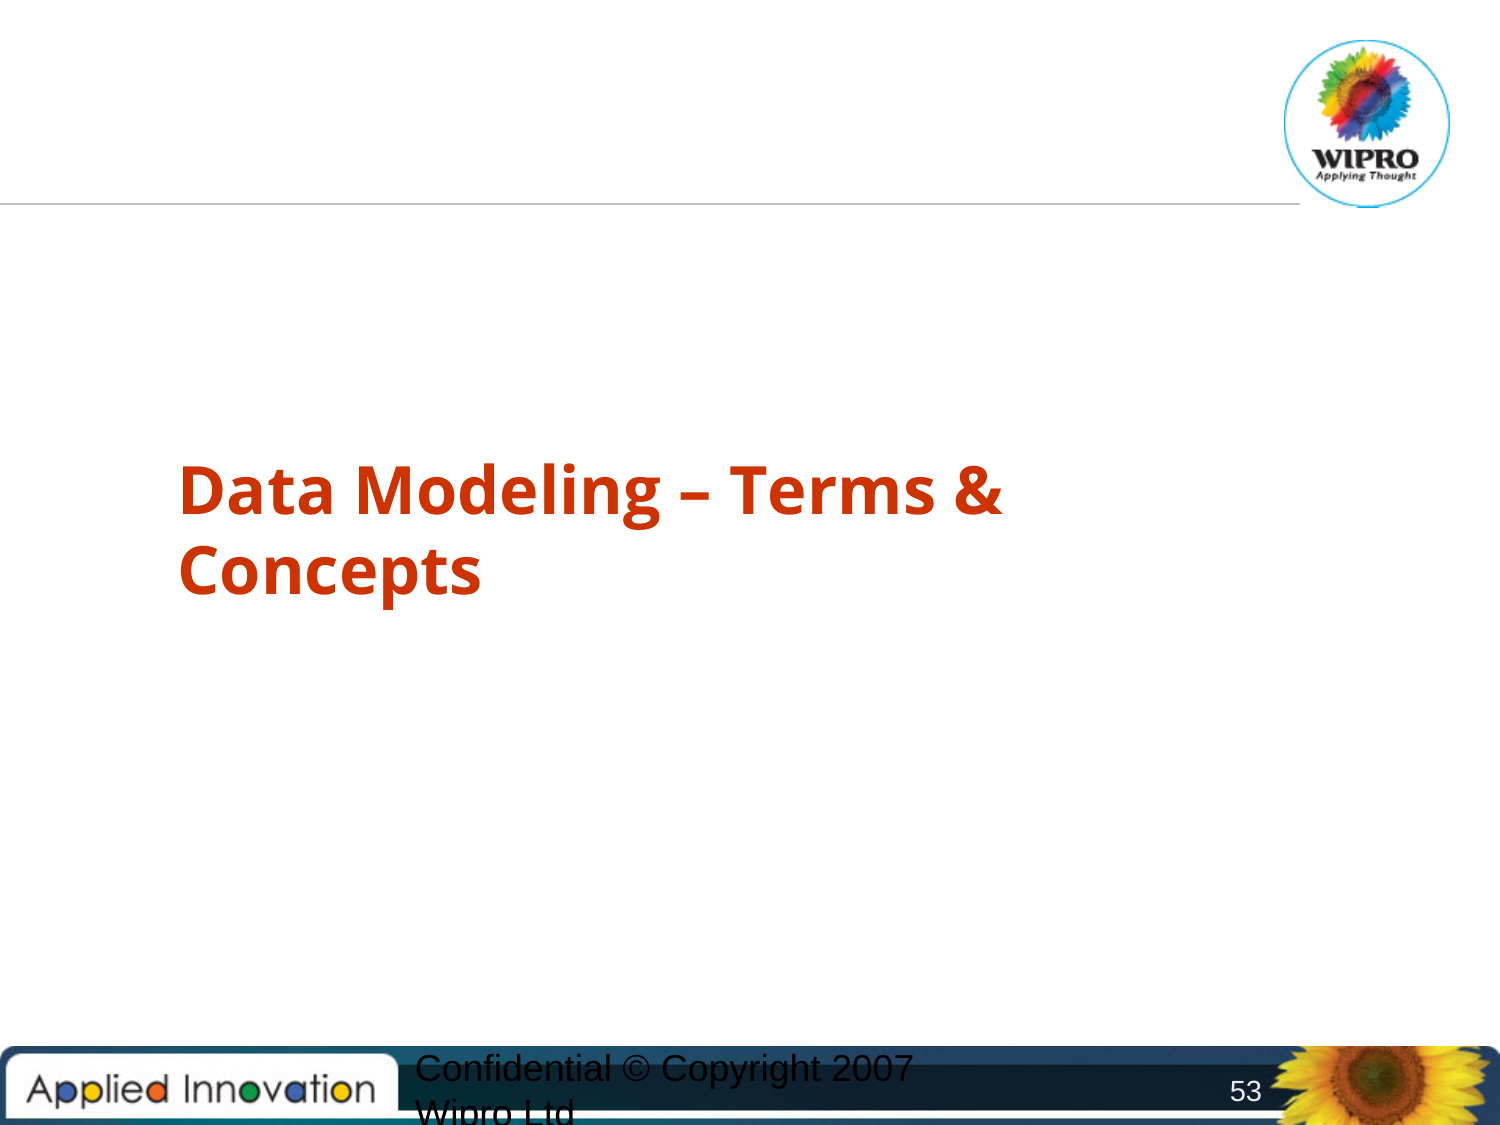

Data Modeling – Terms & Concepts
Confidential © Copyright 2007 Wipro Ltd